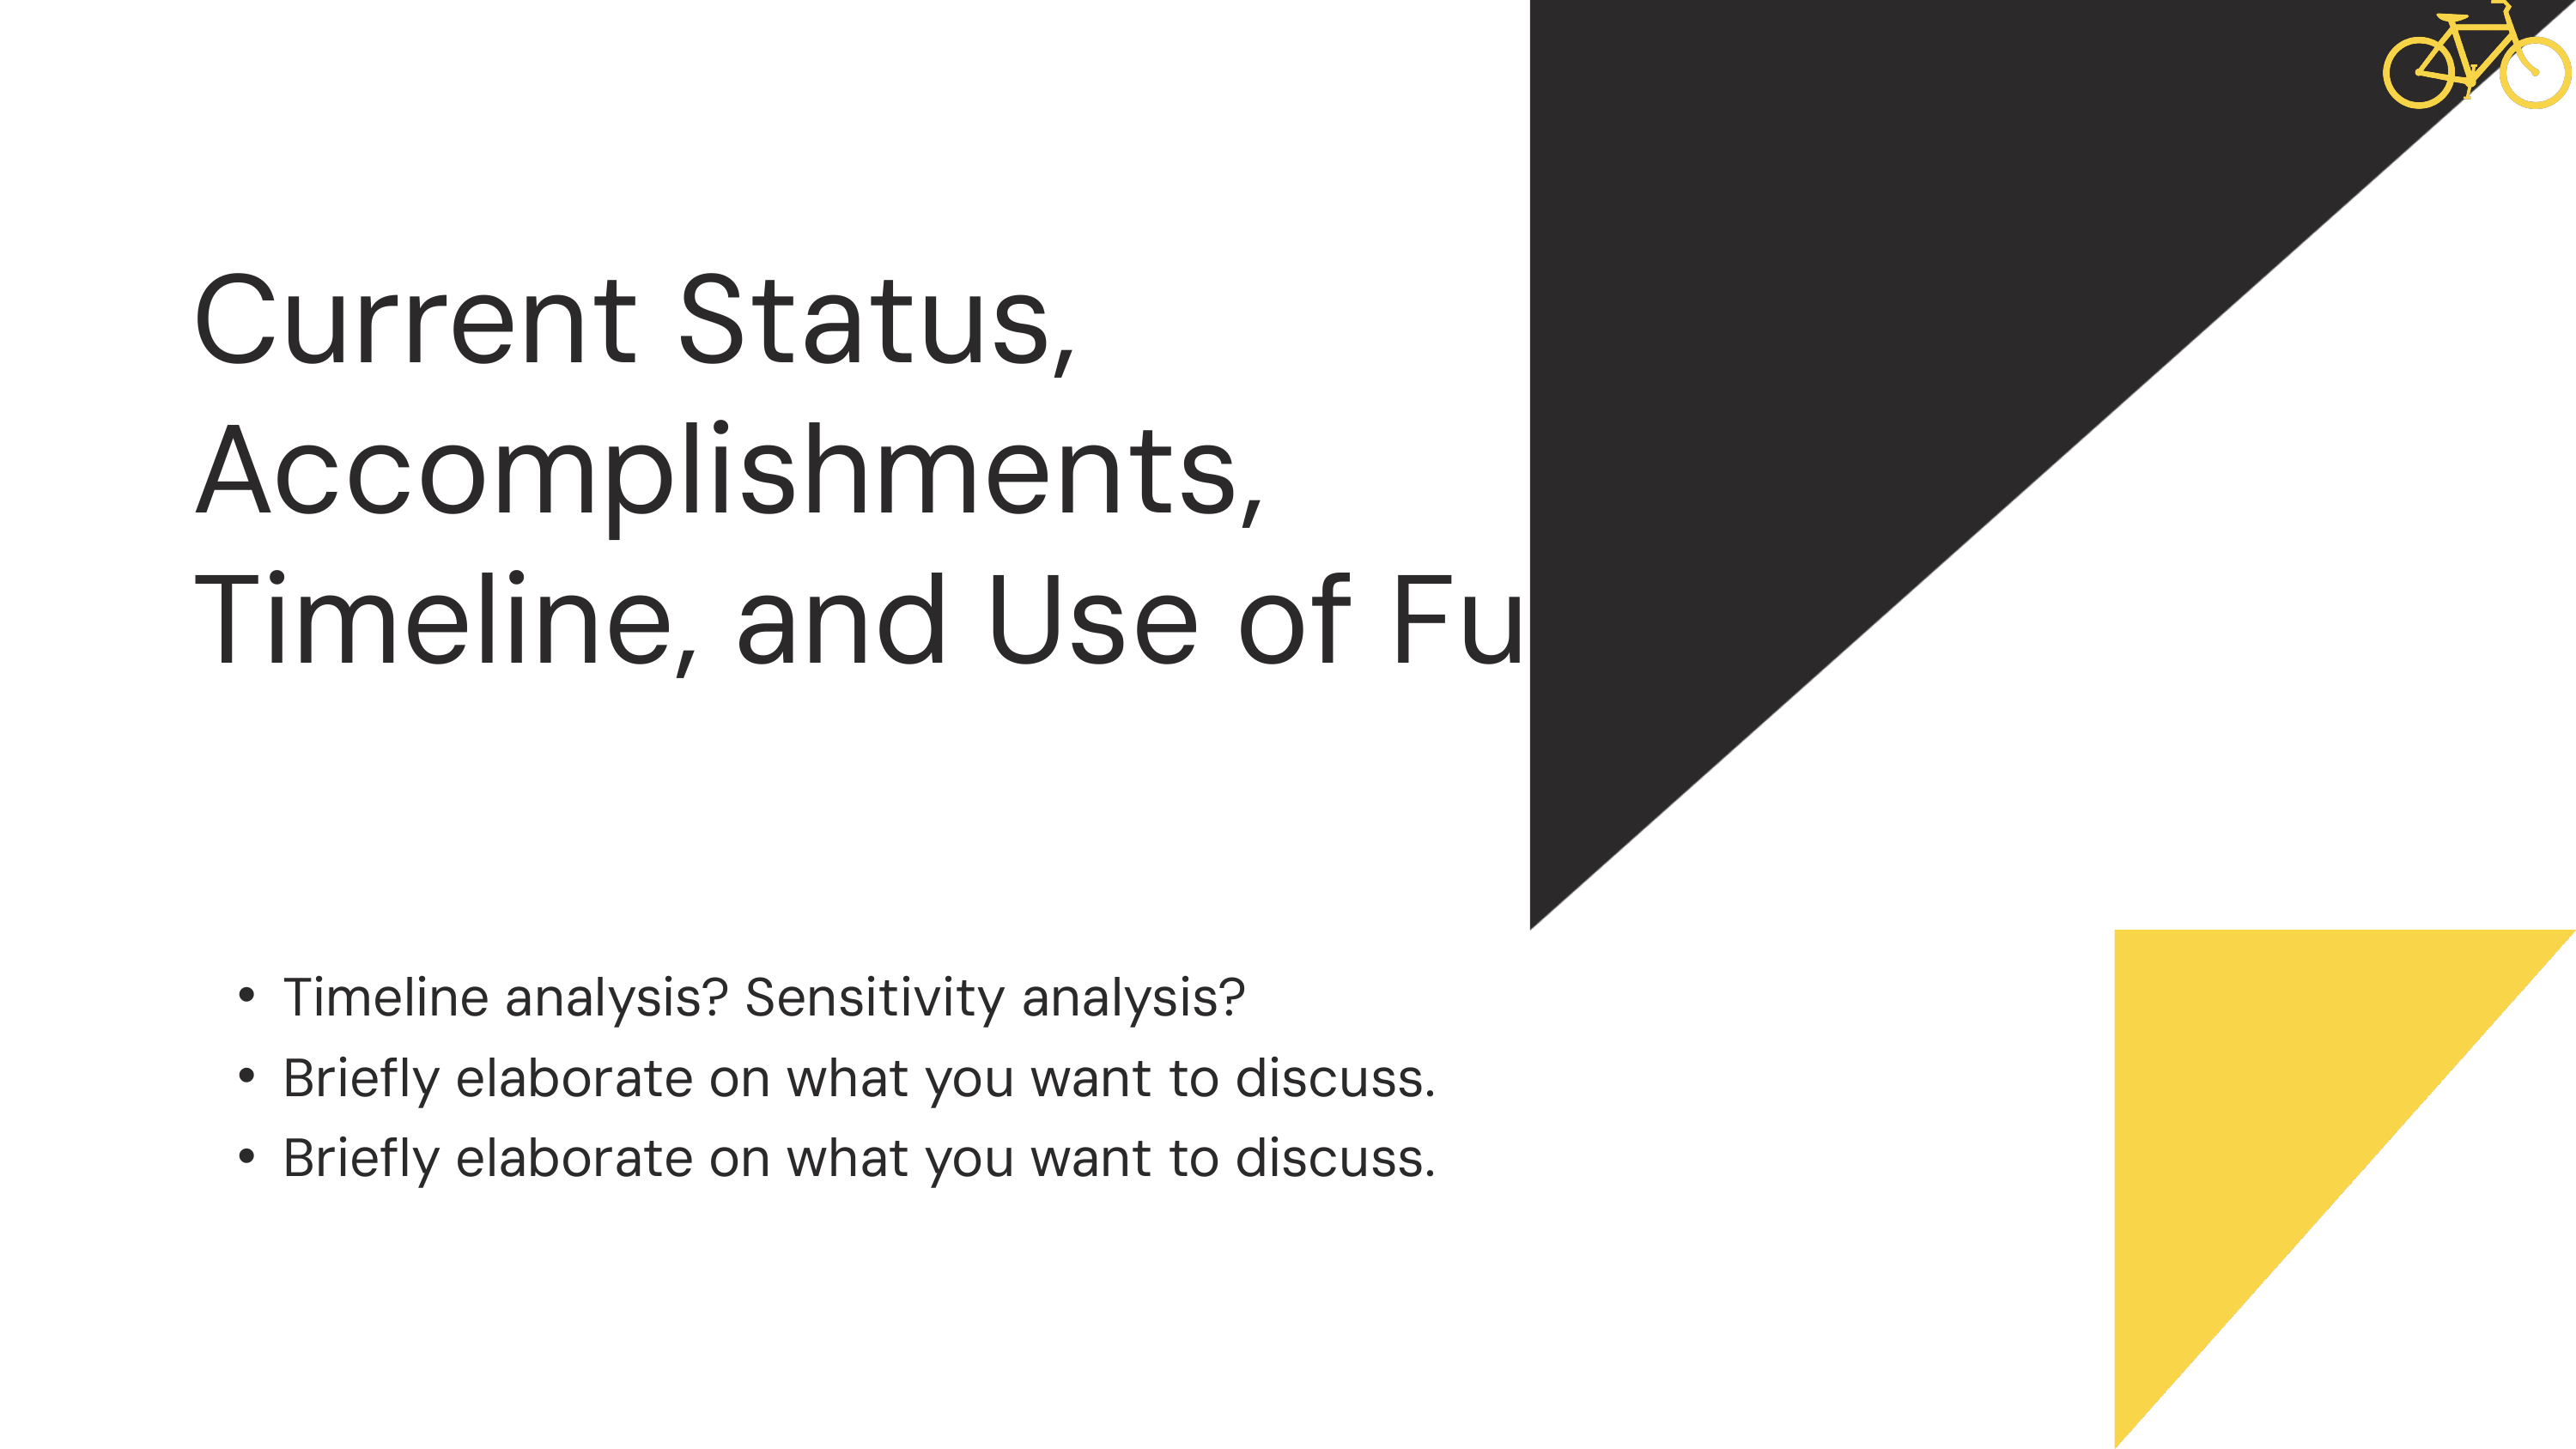

Current Status,
Accomplishments,
Timeline, and Use of Funds

Timeline analysis? Sensitivity analysis?
Briefly elaborate on what you want to discuss.
Briefly elaborate on what you want to discuss.